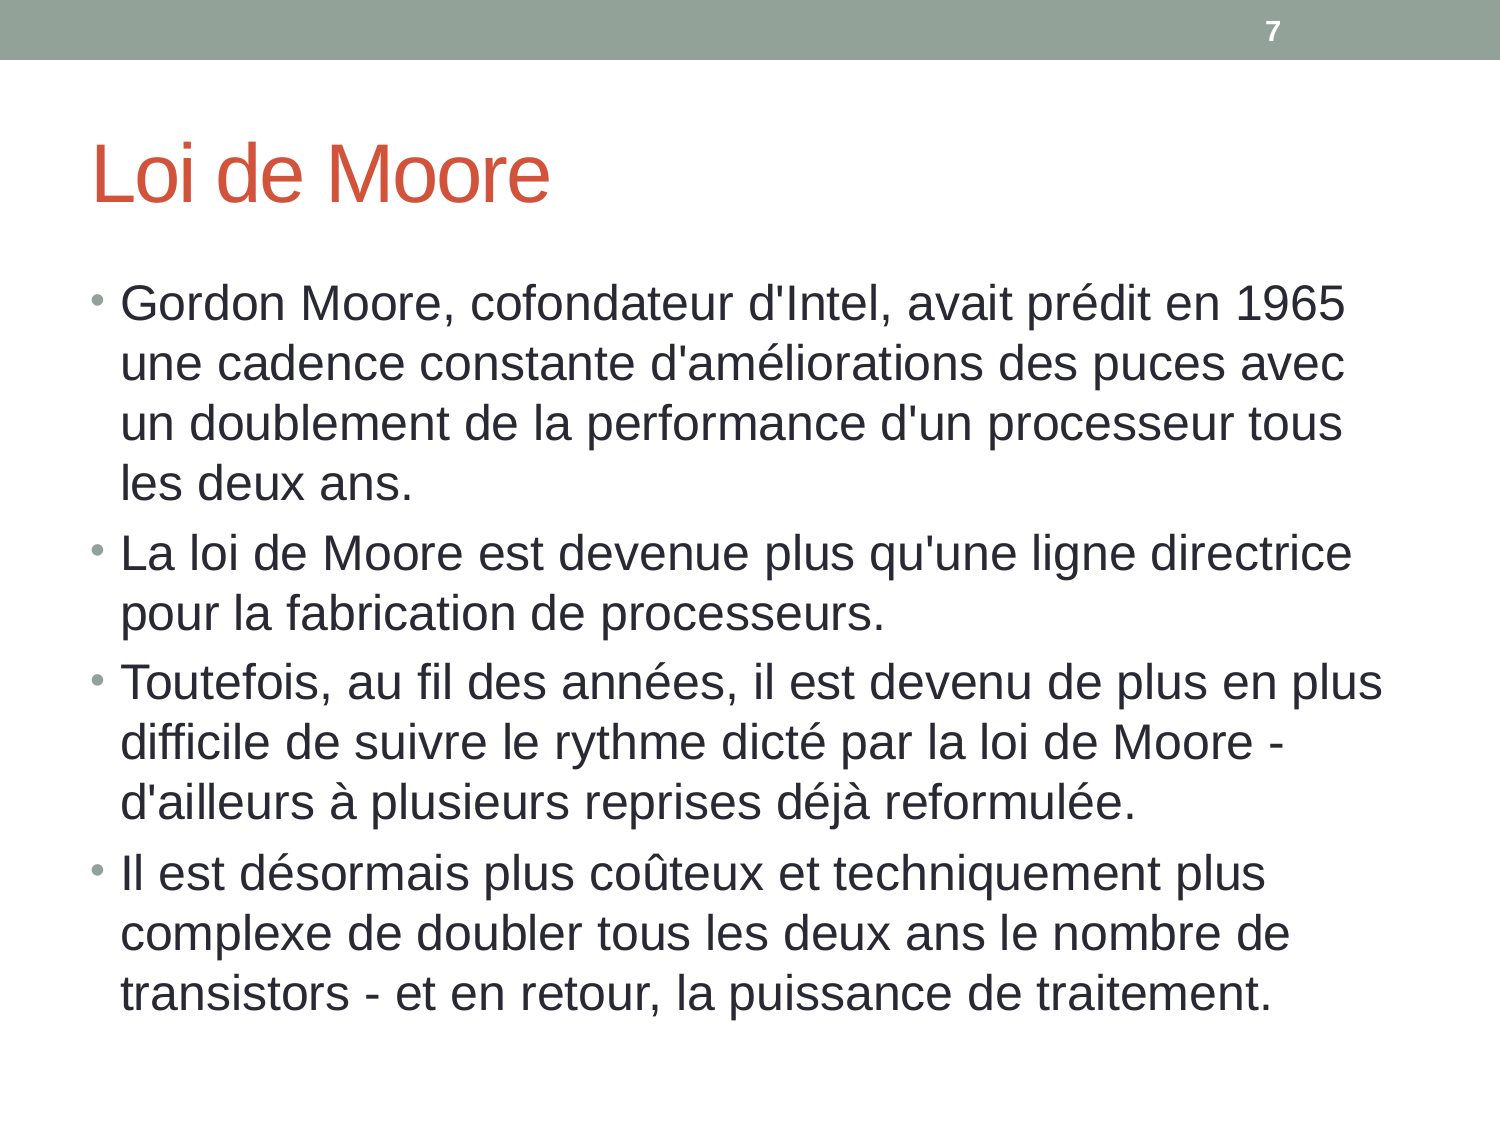

7
# Loi de Moore
Gordon Moore, cofondateur d'Intel, avait prédit en 1965 une cadence constante d'améliorations des puces avec un doublement de la performance d'un processeur tous les deux ans.
La loi de Moore est devenue plus qu'une ligne directrice pour la fabrication de processeurs.
Toutefois, au fil des années, il est devenu de plus en plus difficile de suivre le rythme dicté par la loi de Moore - d'ailleurs à plusieurs reprises déjà reformulée.
Il est désormais plus coûteux et techniquement plus complexe de doubler tous les deux ans le nombre de transistors - et en retour, la puissance de traitement.